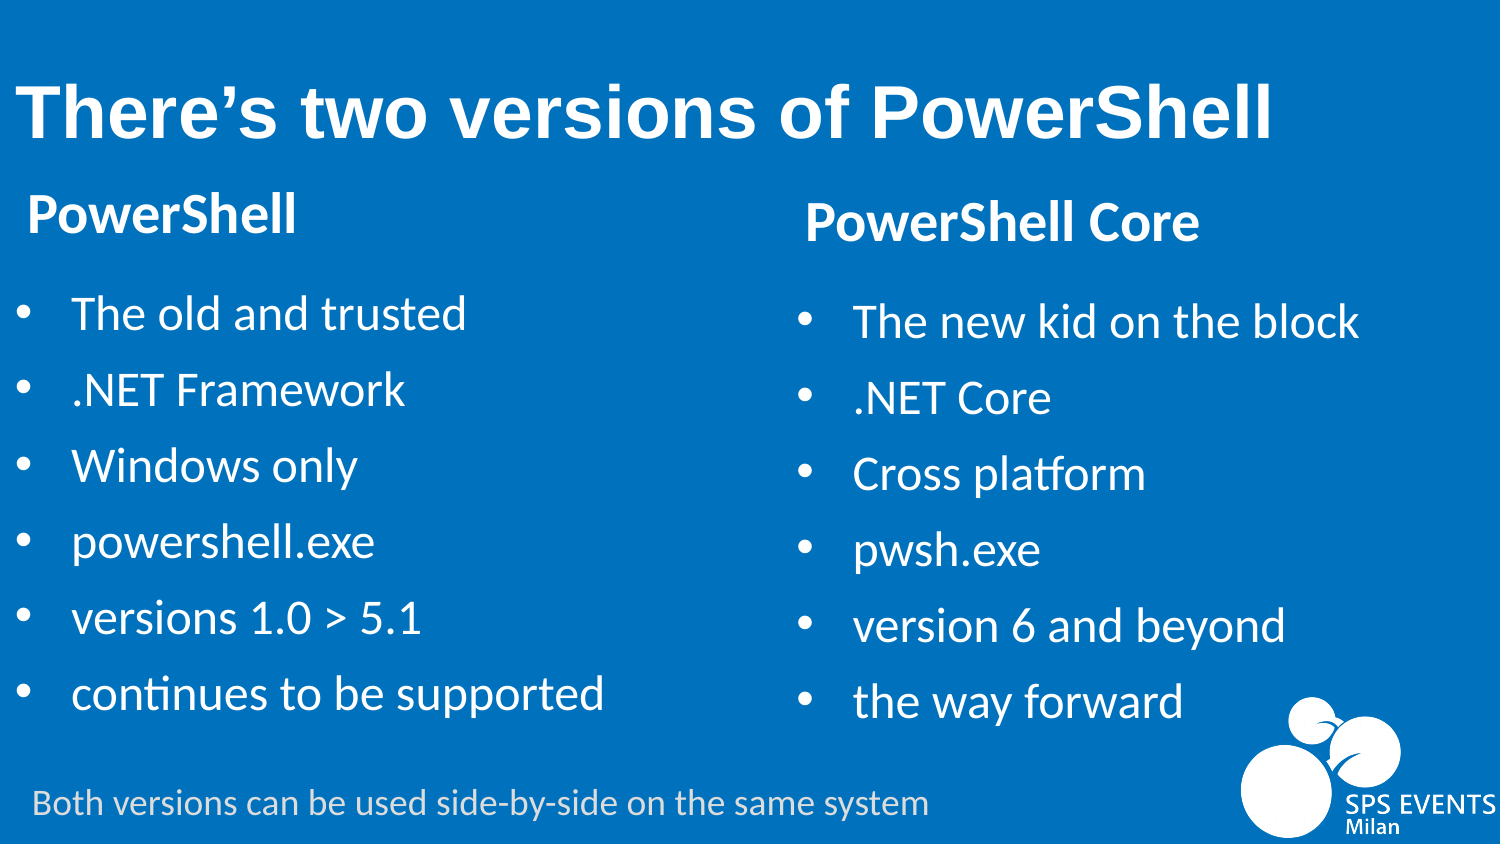

# There’s two versions of PowerShell
PowerShell
PowerShell Core
The old and trusted
.NET Framework
Windows only
powershell.exe
versions 1.0 > 5.1
continues to be supported

The new kid on the block
.NET Core
Cross platform
pwsh.exe
version 6 and beyond
the way forward
Both versions can be used side-by-side on the same system